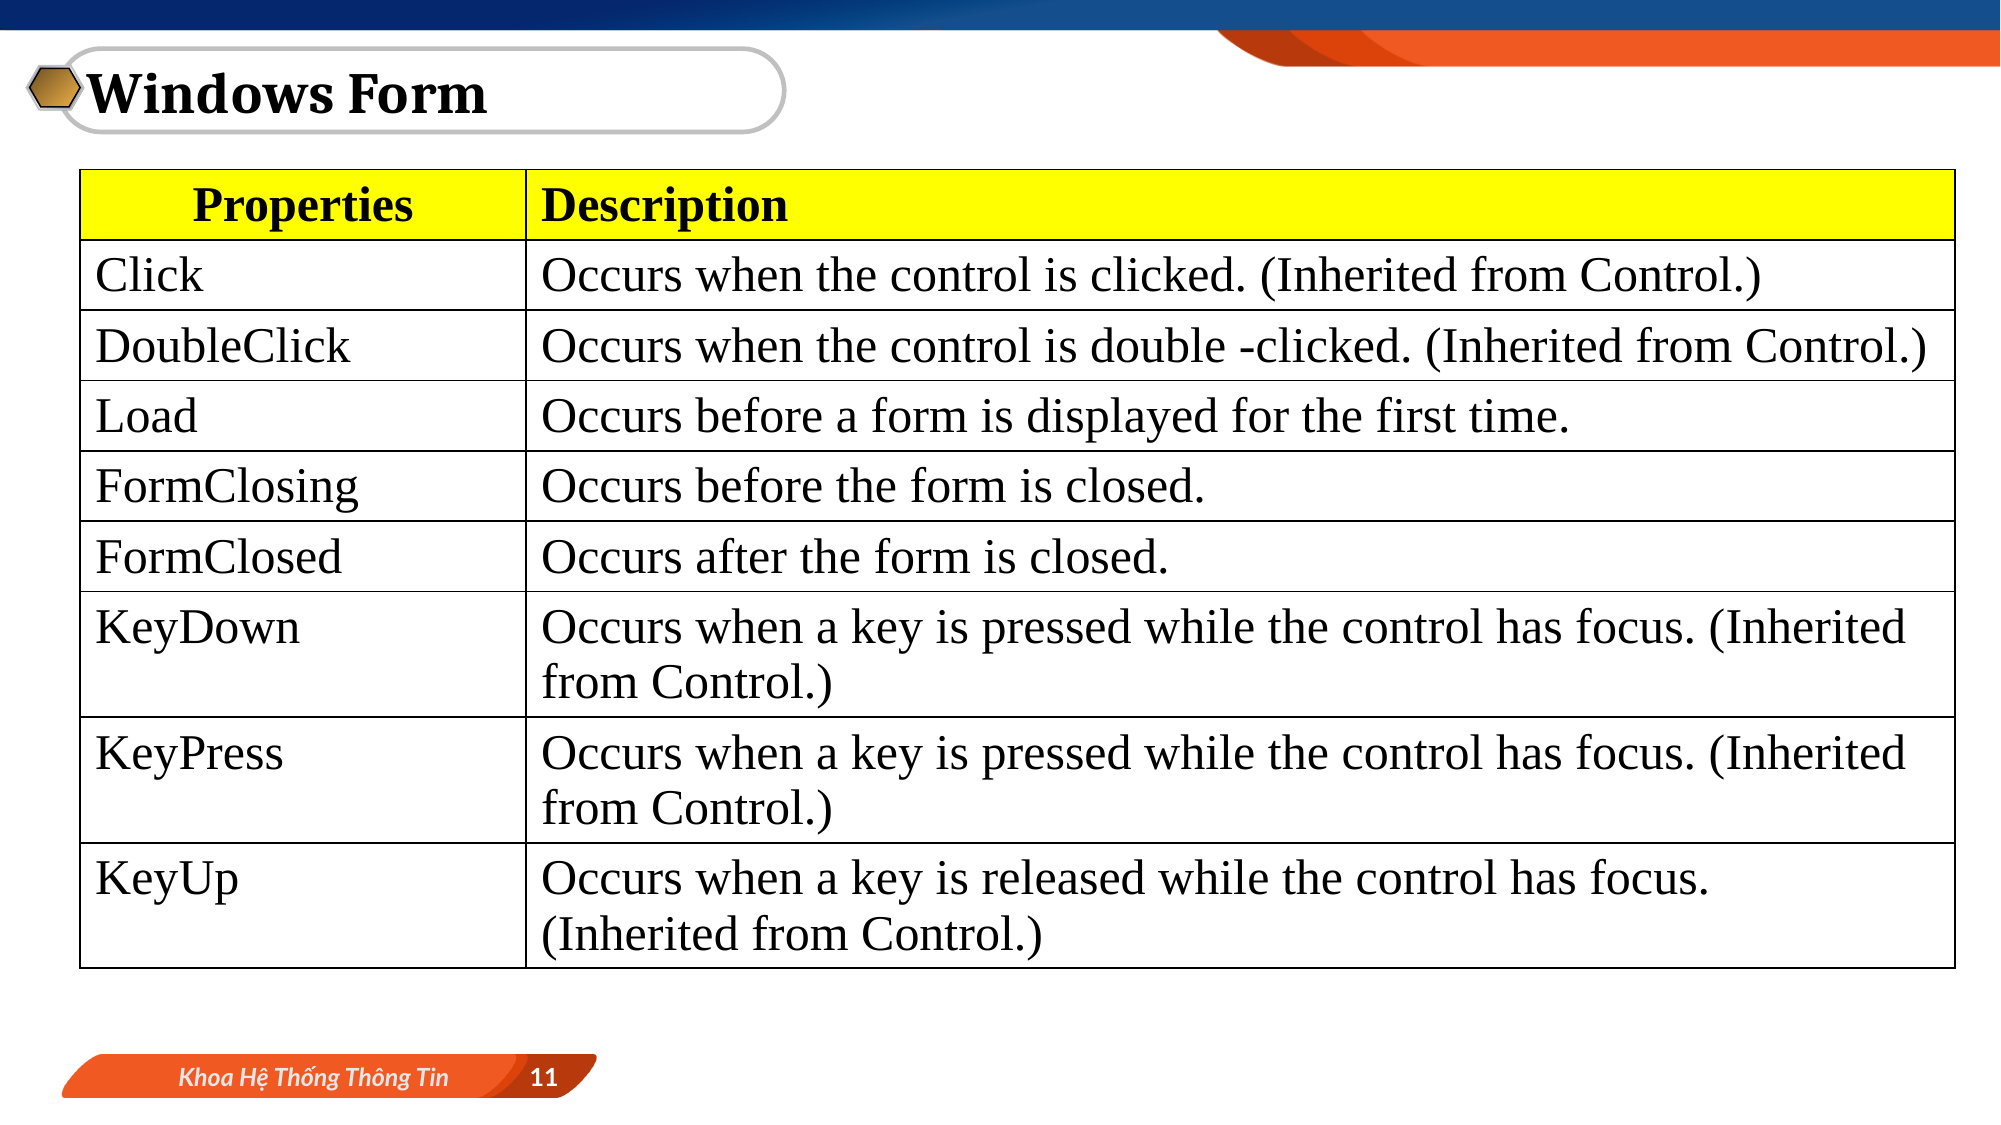

Windows Form

| Properties | Description |
| --- | --- |
| Click | Occurs when the control is clicked. (Inherited from Control.) |
| DoubleClick | Occurs when the control is double -clicked. (Inherited from Control.) |
| Load | Occurs before a form is displayed for the first time. |
| FormClosing | Occurs before the form is closed. |
| FormClosed | Occurs after the form is closed. |
| KeyDown | Occurs when a key is pressed while the control has focus. (Inherited from Control.) |
| KeyPress | Occurs when a key is pressed while the control has focus. (Inherited from Control.) |
| KeyUp | Occurs when a key is released while the control has focus. (Inherited from Control.) |
11
Khoa Hệ Thống Thông Tin